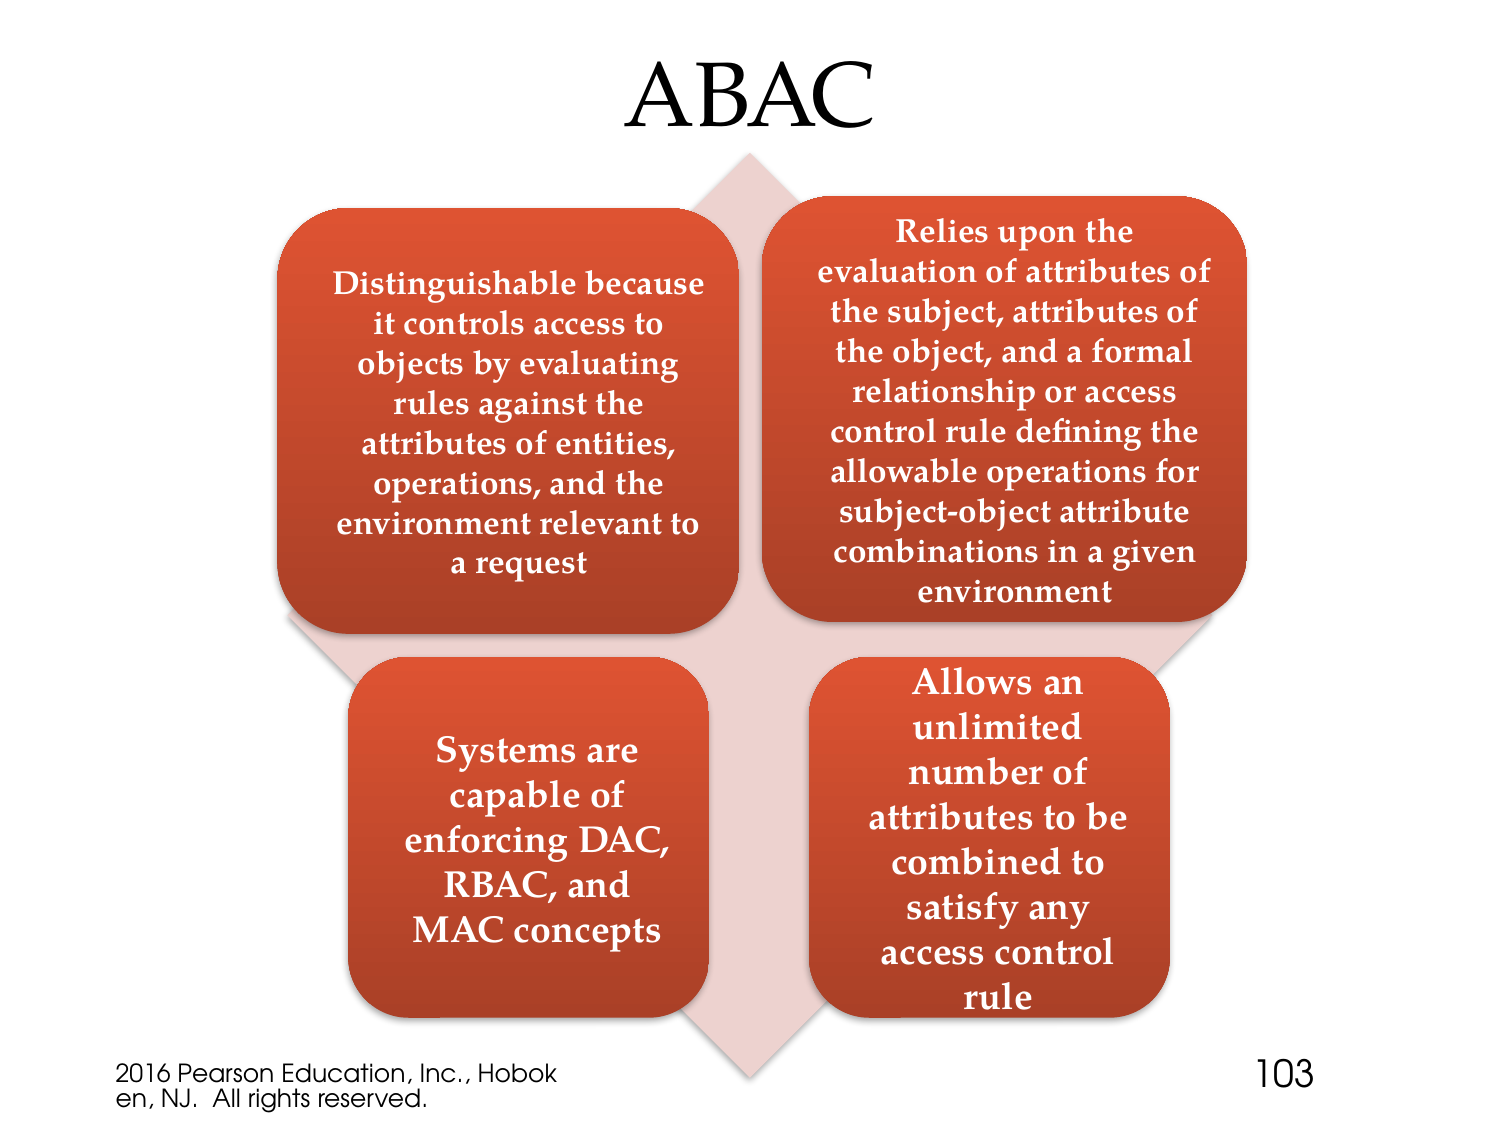

# ABAC
Distinguishable because it controls access to objects by evaluating rules against the attributes of entities, operations, and the environment relevant to a request
Relies upon the evaluation of attributes of the subject, attributes of the object, and a formal relationship or access control rule defining the allowable operations for subject-object attribute combinations in a given environment
Systems are capable of enforcing DAC, RBAC, and MAC concepts
Allows an unlimited number of attributes to be combined to satisfy any access control rule
103
2016 Pearson Education, Inc., Hoboken, NJ.  All rights reserved.